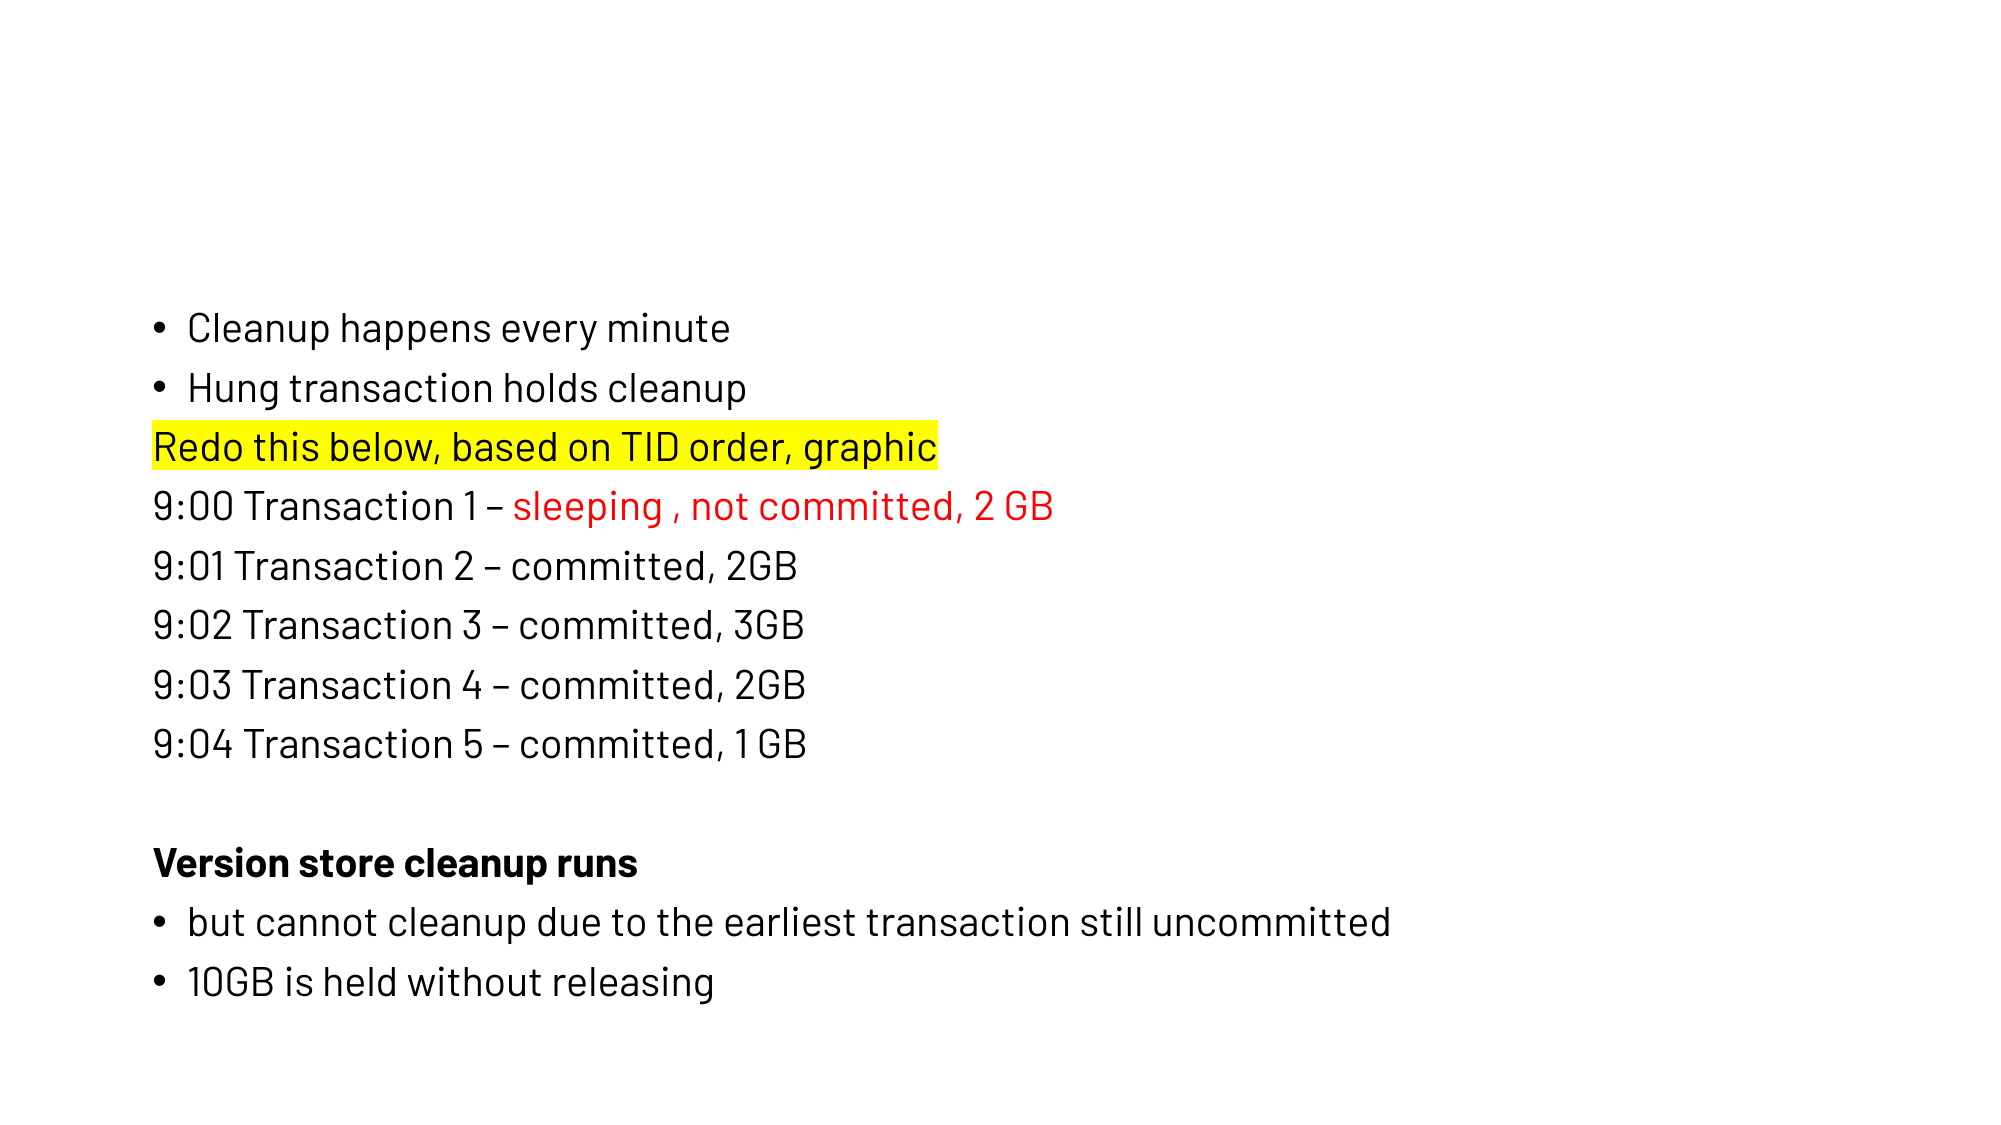

#
Cleanup happens every minute
Hung transaction holds cleanup
Redo this below, based on TID order, graphic
9:00 Transaction 1 – sleeping , not committed, 2 GB
9:01 Transaction 2 – committed, 2GB
9:02 Transaction 3 – committed, 3GB
9:03 Transaction 4 – committed, 2GB
9:04 Transaction 5 – committed, 1 GB

Version store cleanup runs
but cannot cleanup due to the earliest transaction still uncommitted
10GB is held without releasing